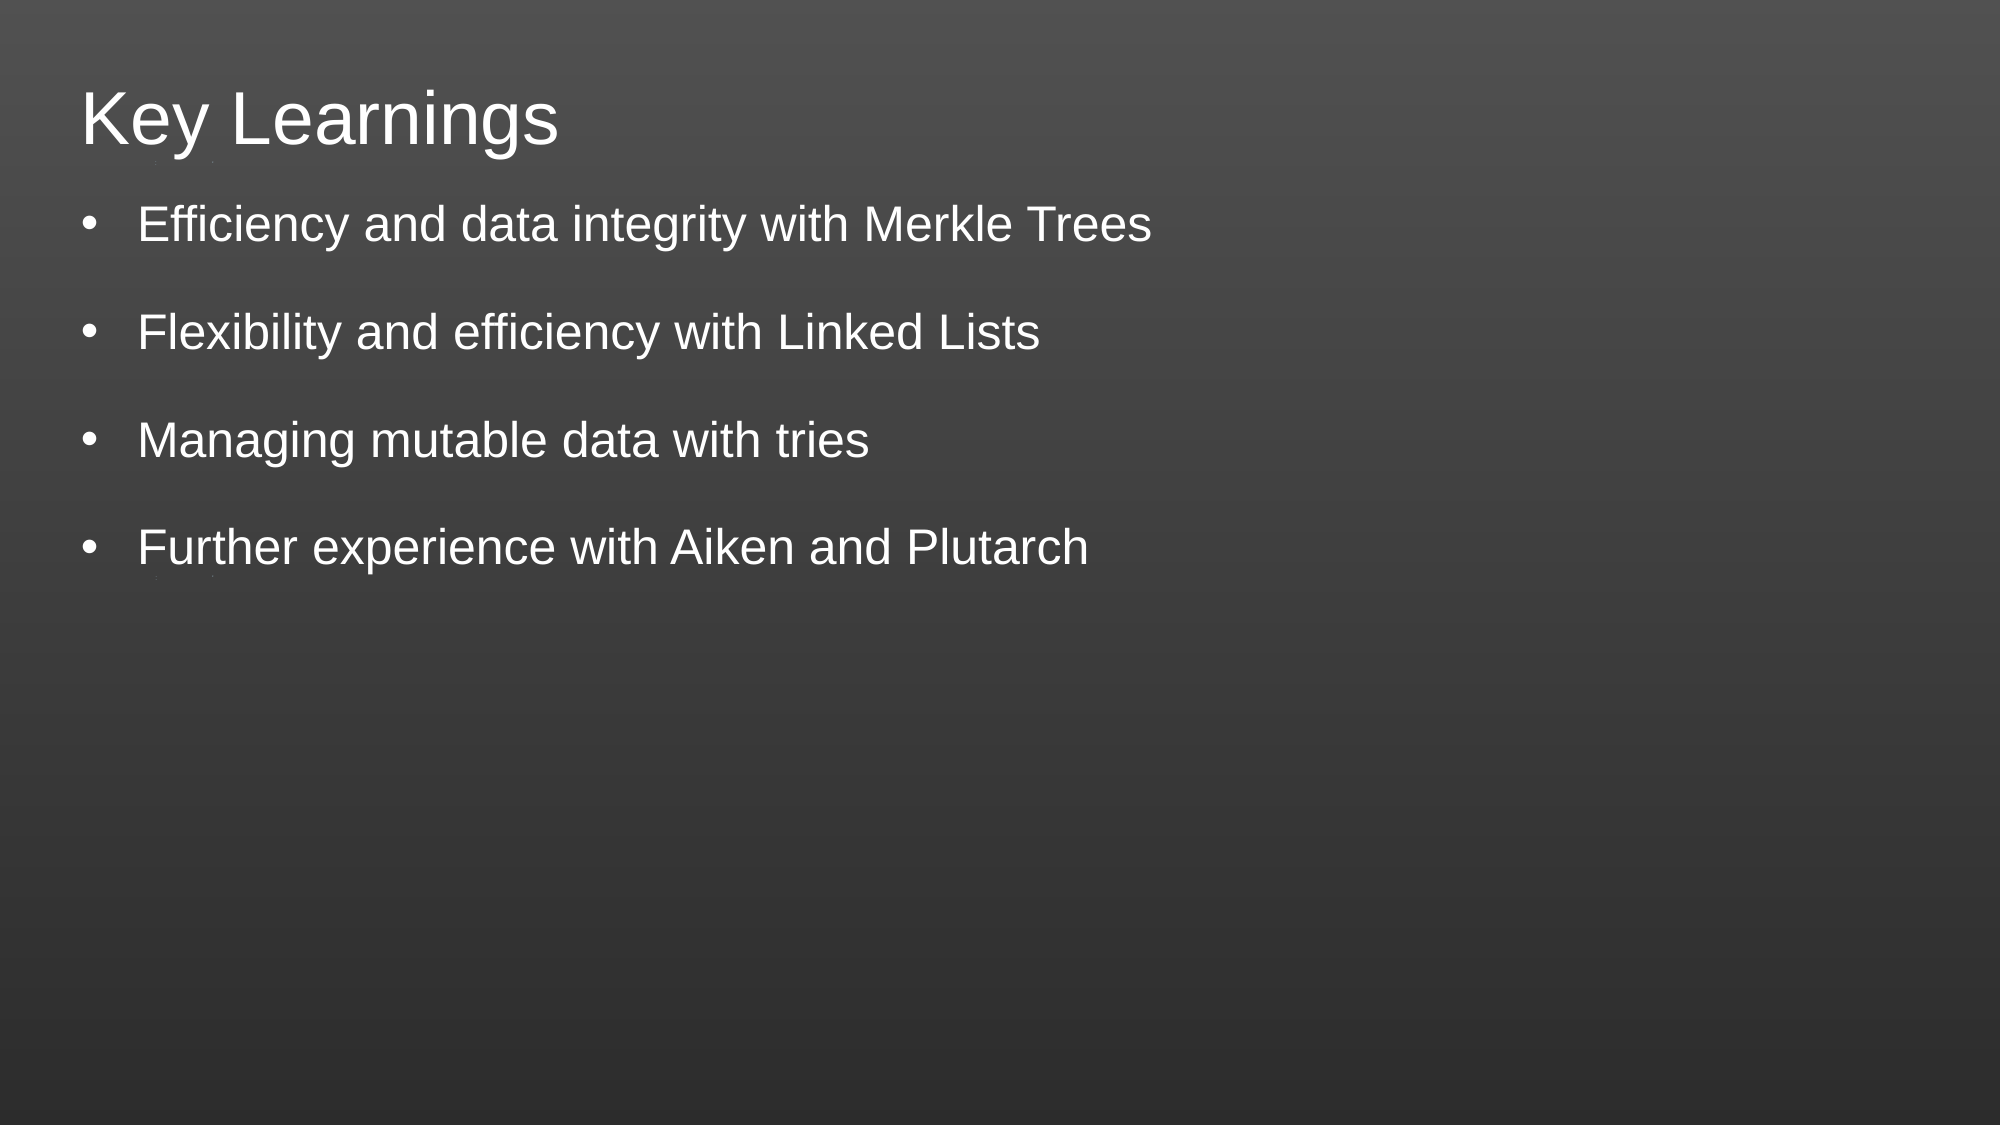

Key Learnings
P

Efficiency and data integrity with Merkle Trees

Flexibility and efficiency with Linked Lists

Managing mutable data with tries

Further experience with Aiken and Plutarch
P